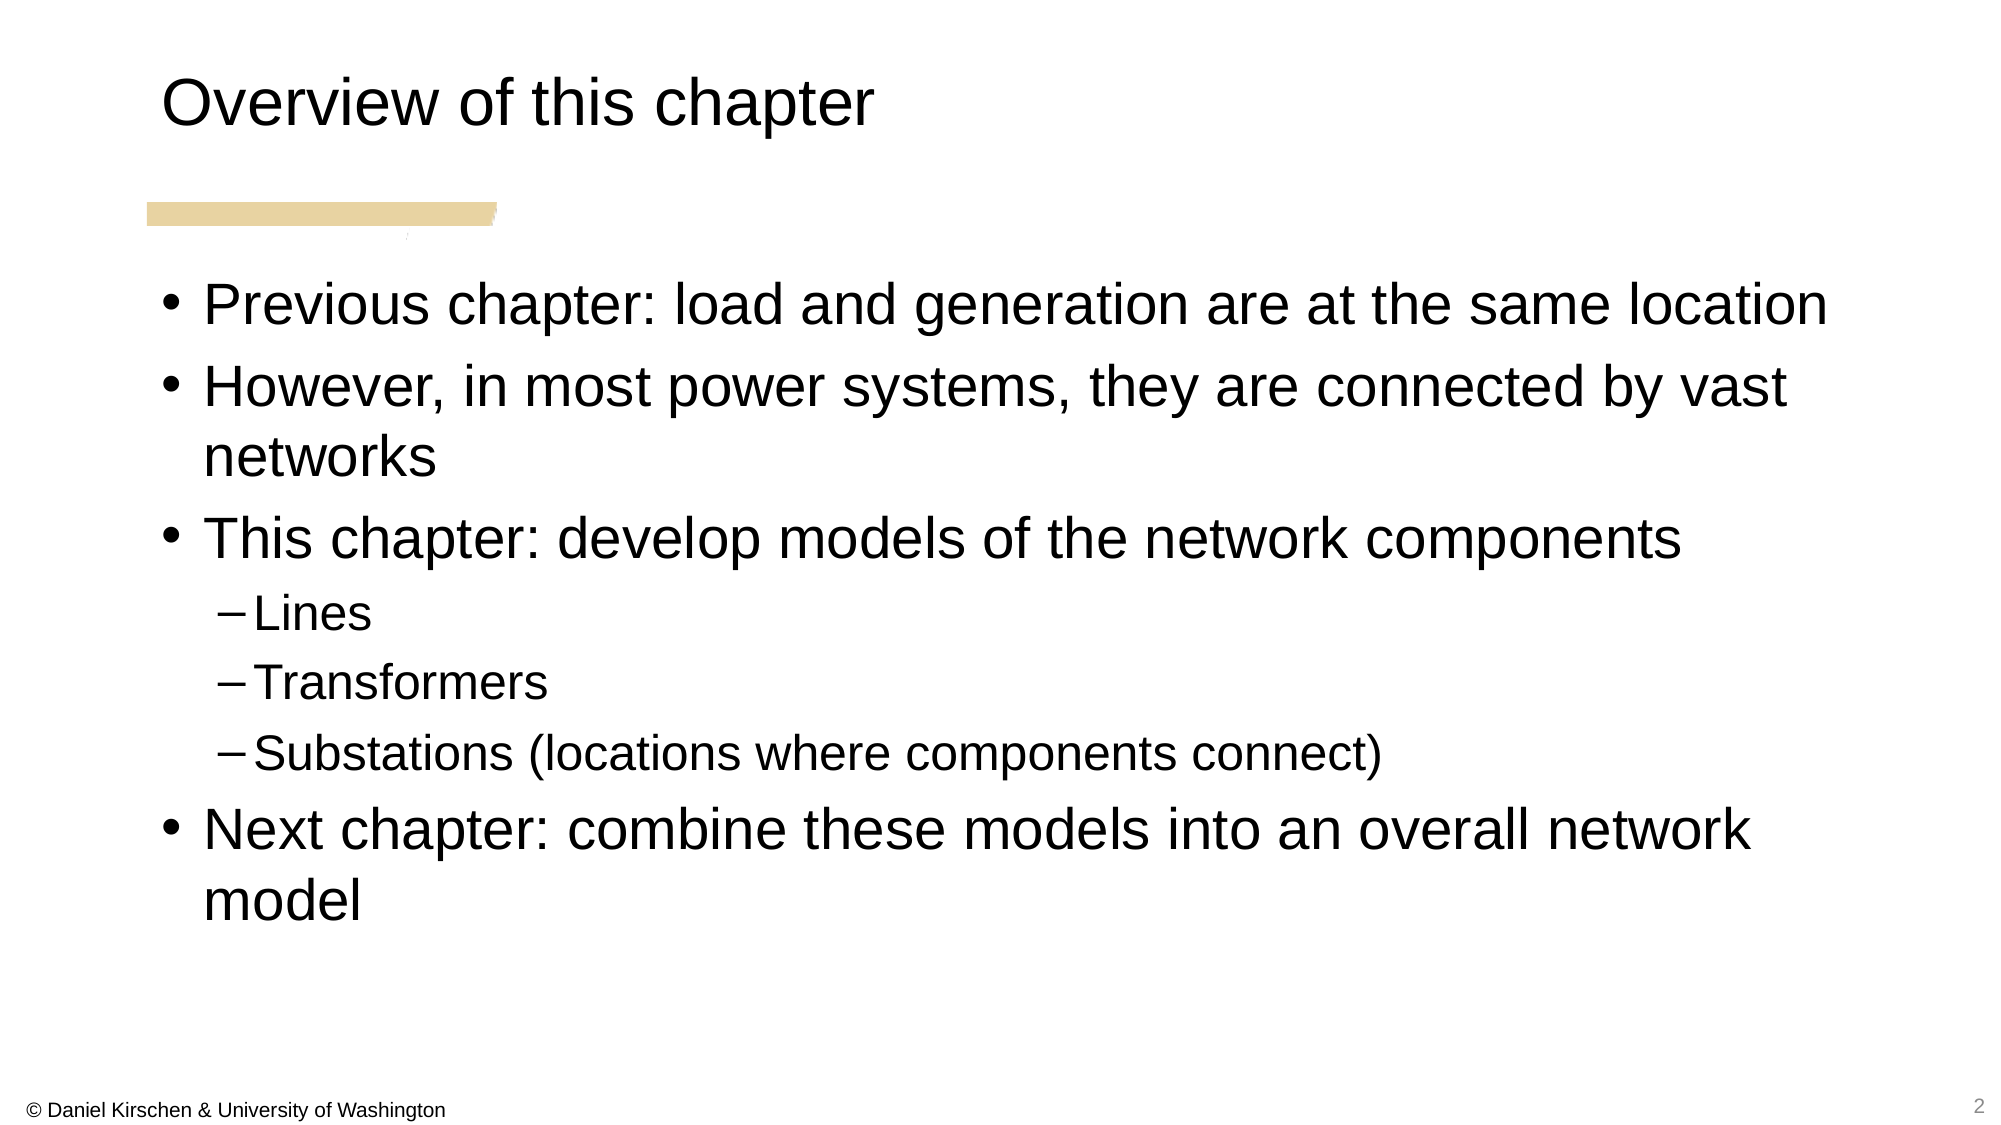

Overview of this chapter
Previous chapter: load and generation are at the same location
However, in most power systems, they are connected by vast networks
This chapter: develop models of the network components
Lines
Transformers
Substations (locations where components connect)
Next chapter: combine these models into an overall network model
2